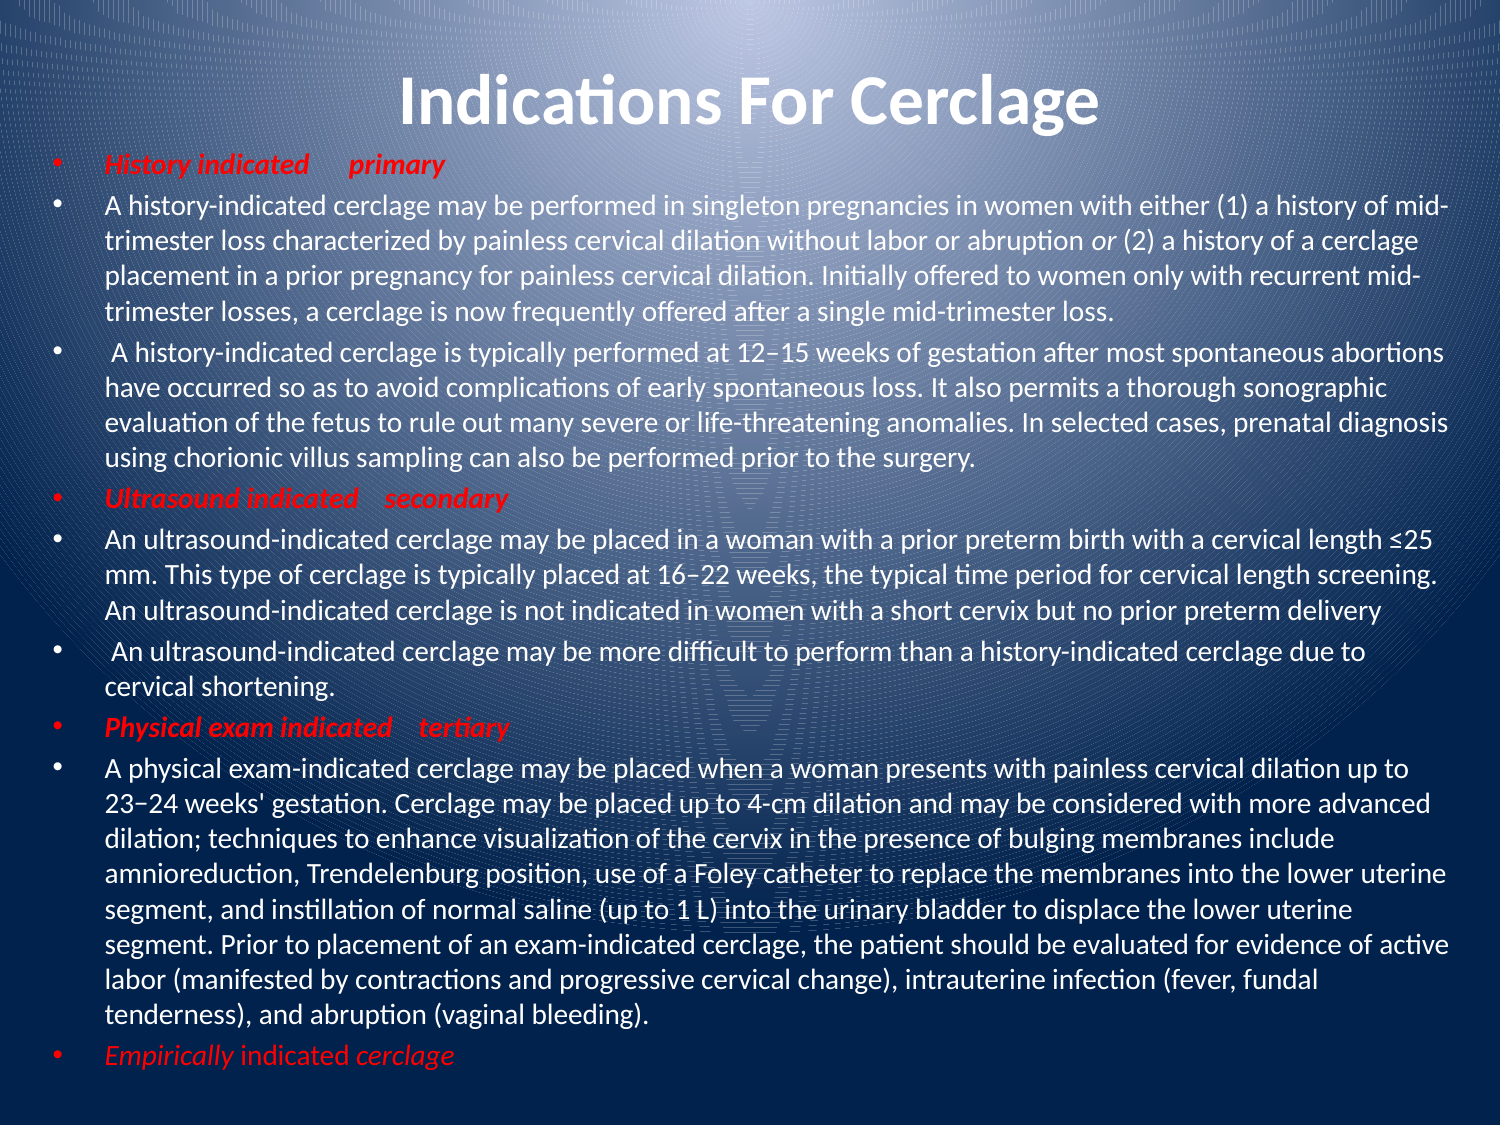

# Indications For Cerclage
History indicated      primary
A history-indicated cerclage may be performed in singleton pregnancies in women with either (1) a history of mid-trimester loss characterized by painless cervical dilation without labor or abruption or (2) a history of a cerclage placement in a prior pregnancy for painless cervical dilation. Initially offered to women only with recurrent mid-trimester losses, a cerclage is now frequently offered after a single mid-trimester loss.
 A history-indicated cerclage is typically performed at 12–15 weeks of gestation after most spontaneous abortions have occurred so as to avoid complications of early spontaneous loss. It also permits a thorough sonographic evaluation of the fetus to rule out many severe or life-threatening anomalies. In selected cases, prenatal diagnosis using chorionic villus sampling can also be performed prior to the surgery.
Ultrasound indicated    secondary
An ultrasound-indicated cerclage may be placed in a woman with a prior preterm birth with a cervical length ≤25 mm. This type of cerclage is typically placed at 16–22 weeks, the typical time period for cervical length screening. An ultrasound-indicated cerclage is not indicated in women with a short cervix but no prior preterm delivery
 An ultrasound-indicated cerclage may be more difficult to perform than a history-indicated cerclage due to cervical shortening.
Physical exam indicated    tertiary
A physical exam-indicated cerclage may be placed when a woman presents with painless cervical dilation up to 23−24 weeks' gestation. Cerclage may be placed up to 4-cm dilation and may be considered with more advanced dilation; techniques to enhance visualization of the cervix in the presence of bulging membranes include amnioreduction, Trendelenburg position, use of a Foley catheter to replace the membranes into the lower uterine segment, and instillation of normal saline (up to 1 L) into the urinary bladder to displace the lower uterine segment. Prior to placement of an exam-indicated cerclage, the patient should be evaluated for evidence of active labor (manifested by contractions and progressive cervical change), intrauterine infection (fever, fundal tenderness), and abruption (vaginal bleeding).
Empirically indicated cerclage